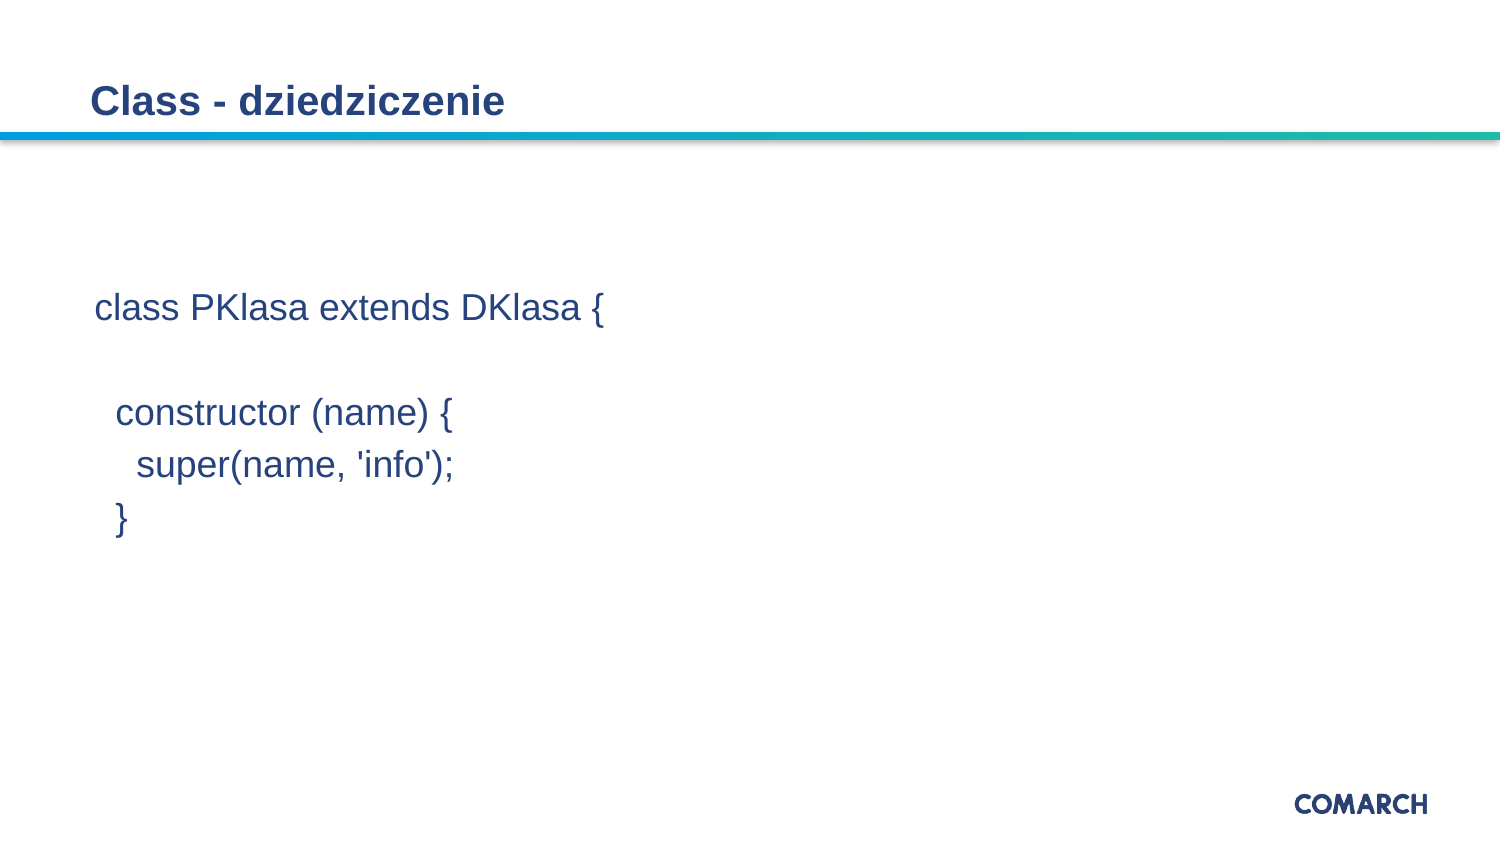

# Class - dziedziczenie
class PKlasa extends DKlasa {

  constructor (name) {
    super(name, 'info');
  }